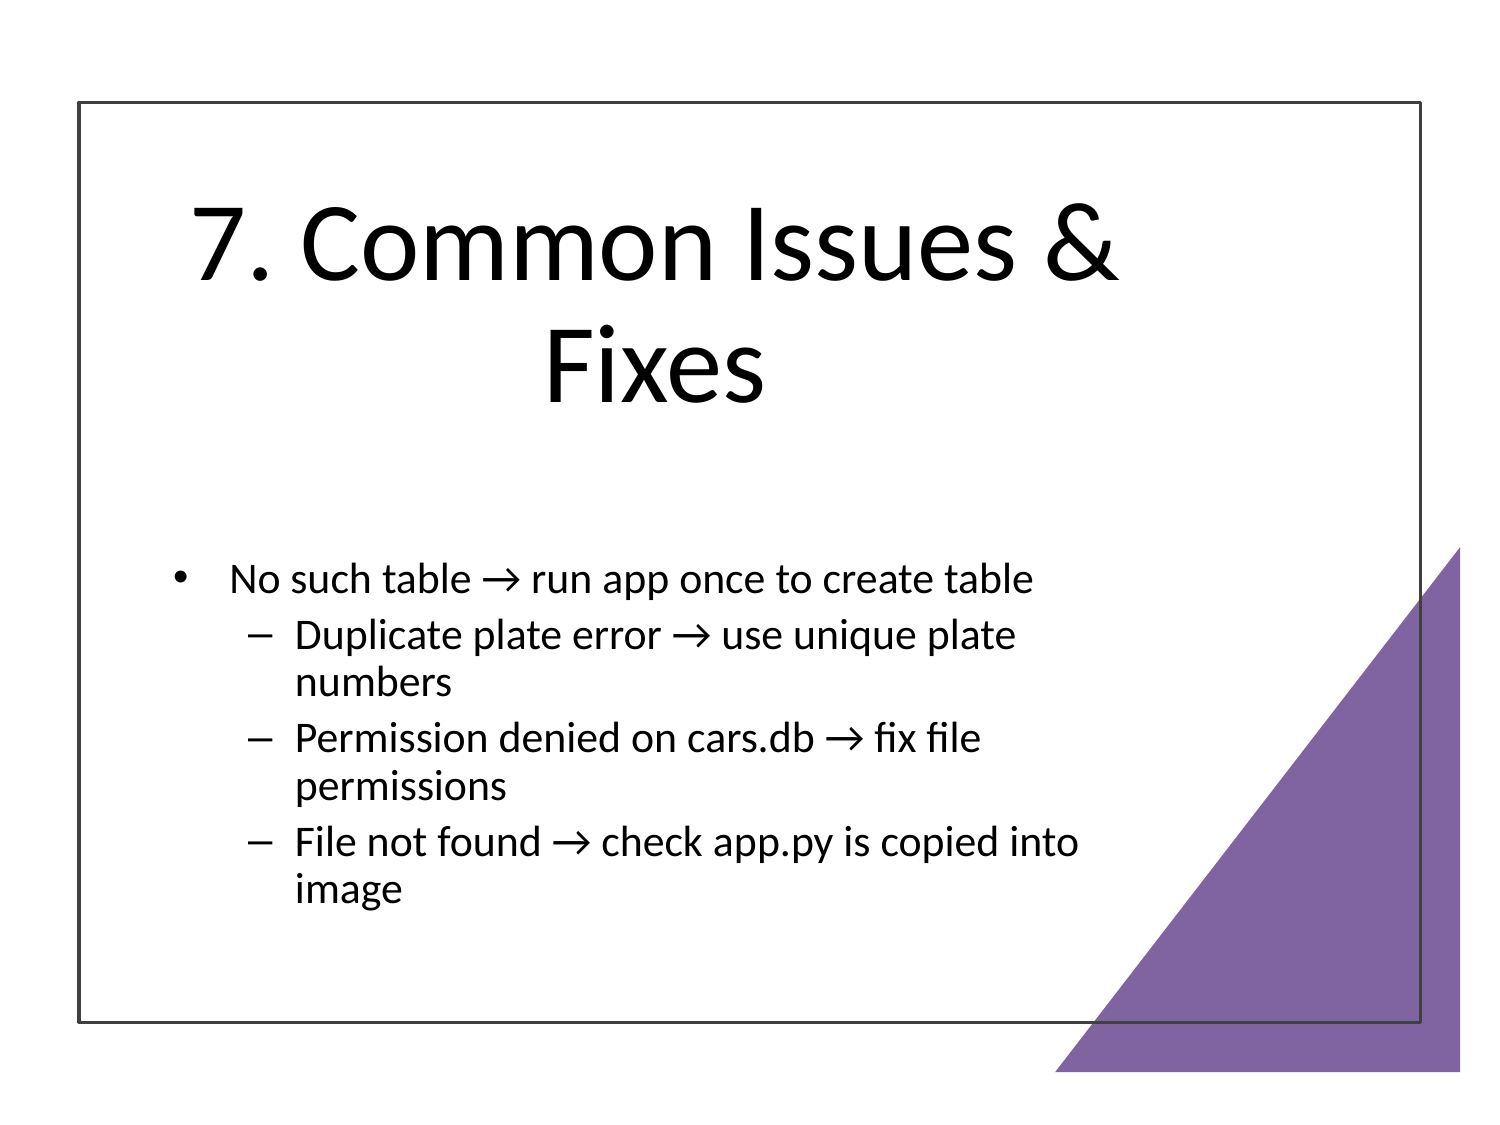

# 7. Common Issues & Fixes

No such table → run app once to create table
Duplicate plate error → use unique plate numbers
Permission denied on cars.db → fix file permissions
File not found → check app.py is copied into image